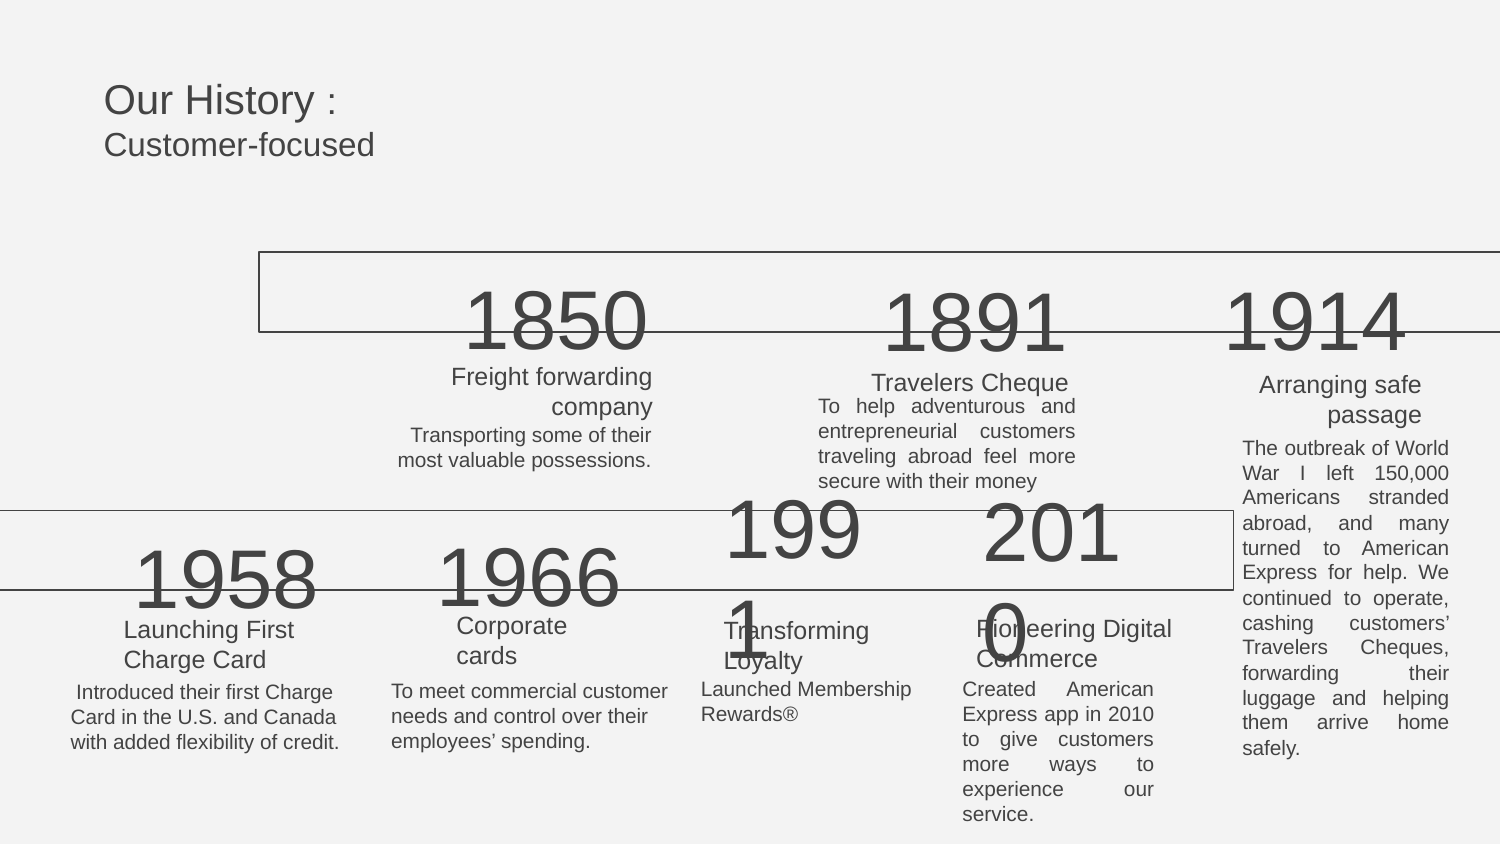

Our History : Customer-focused
1850
1914
1891
Travelers Cheque
# Freight forwarding company
Arranging safe passage
To help adventurous and entrepreneurial customers traveling abroad feel more secure with their money
Transporting some of their most valuable possessions.
The outbreak of World War I left 150,000 Americans stranded abroad, and many turned to American Express for help. We continued to operate, cashing customers’ Travelers Cheques, forwarding their luggage and helping them arrive home safely.
1966
1958
1991
2010
Corporate cards
Pioneering Digital Commerce
Launching First Charge Card
Transforming Loyalty
Launched Membership Rewards®
Created  American Express app in 2010 to give customers more ways to experience our service.
To meet commercial customer needs and control over their employees’ spending.
 Introduced their first Charge Card in the U.S. and Canada with added flexibility of credit.